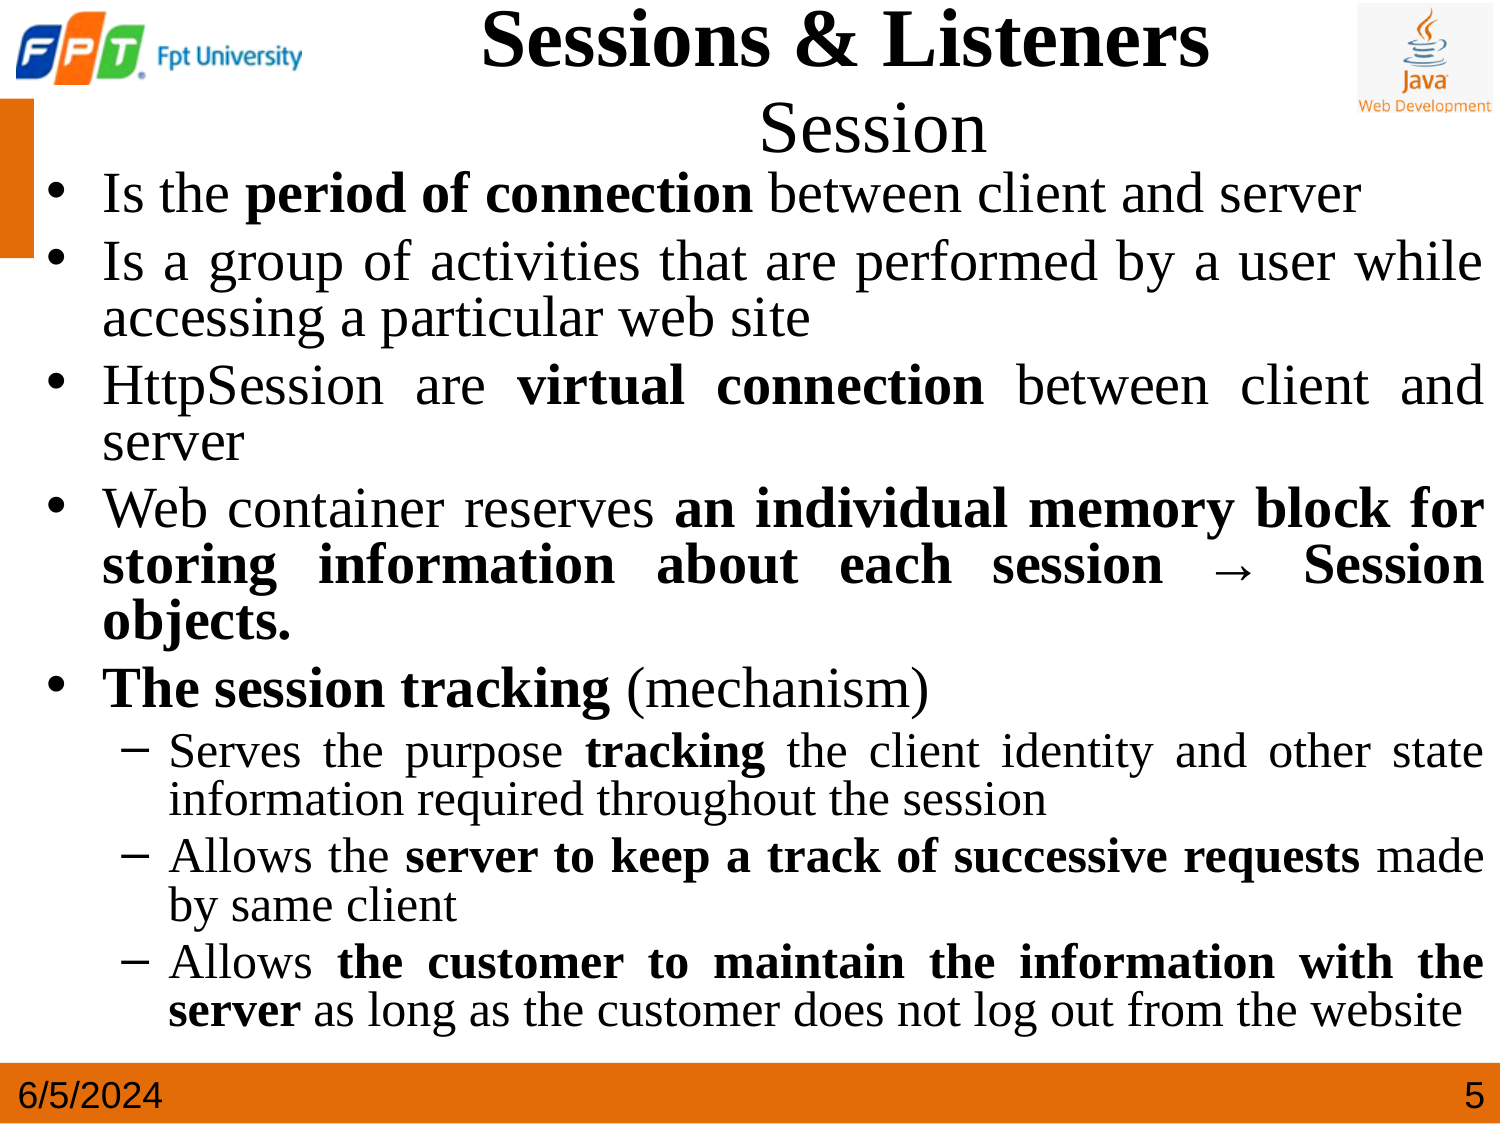

Sessions & Listeners
 Session
Is the period of connection between client and server
Is a group of activities that are performed by a user while accessing a particular web site
HttpSession are virtual connection between client and server
Web container reserves an individual memory block for storing information about each session → Session objects.
The session tracking (mechanism)
Serves the purpose tracking the client identity and other state information required throughout the session
Allows the server to keep a track of successive requests made by same client
Allows the customer to maintain the information with the server as long as the customer does not log out from the website
6/5/2024
5